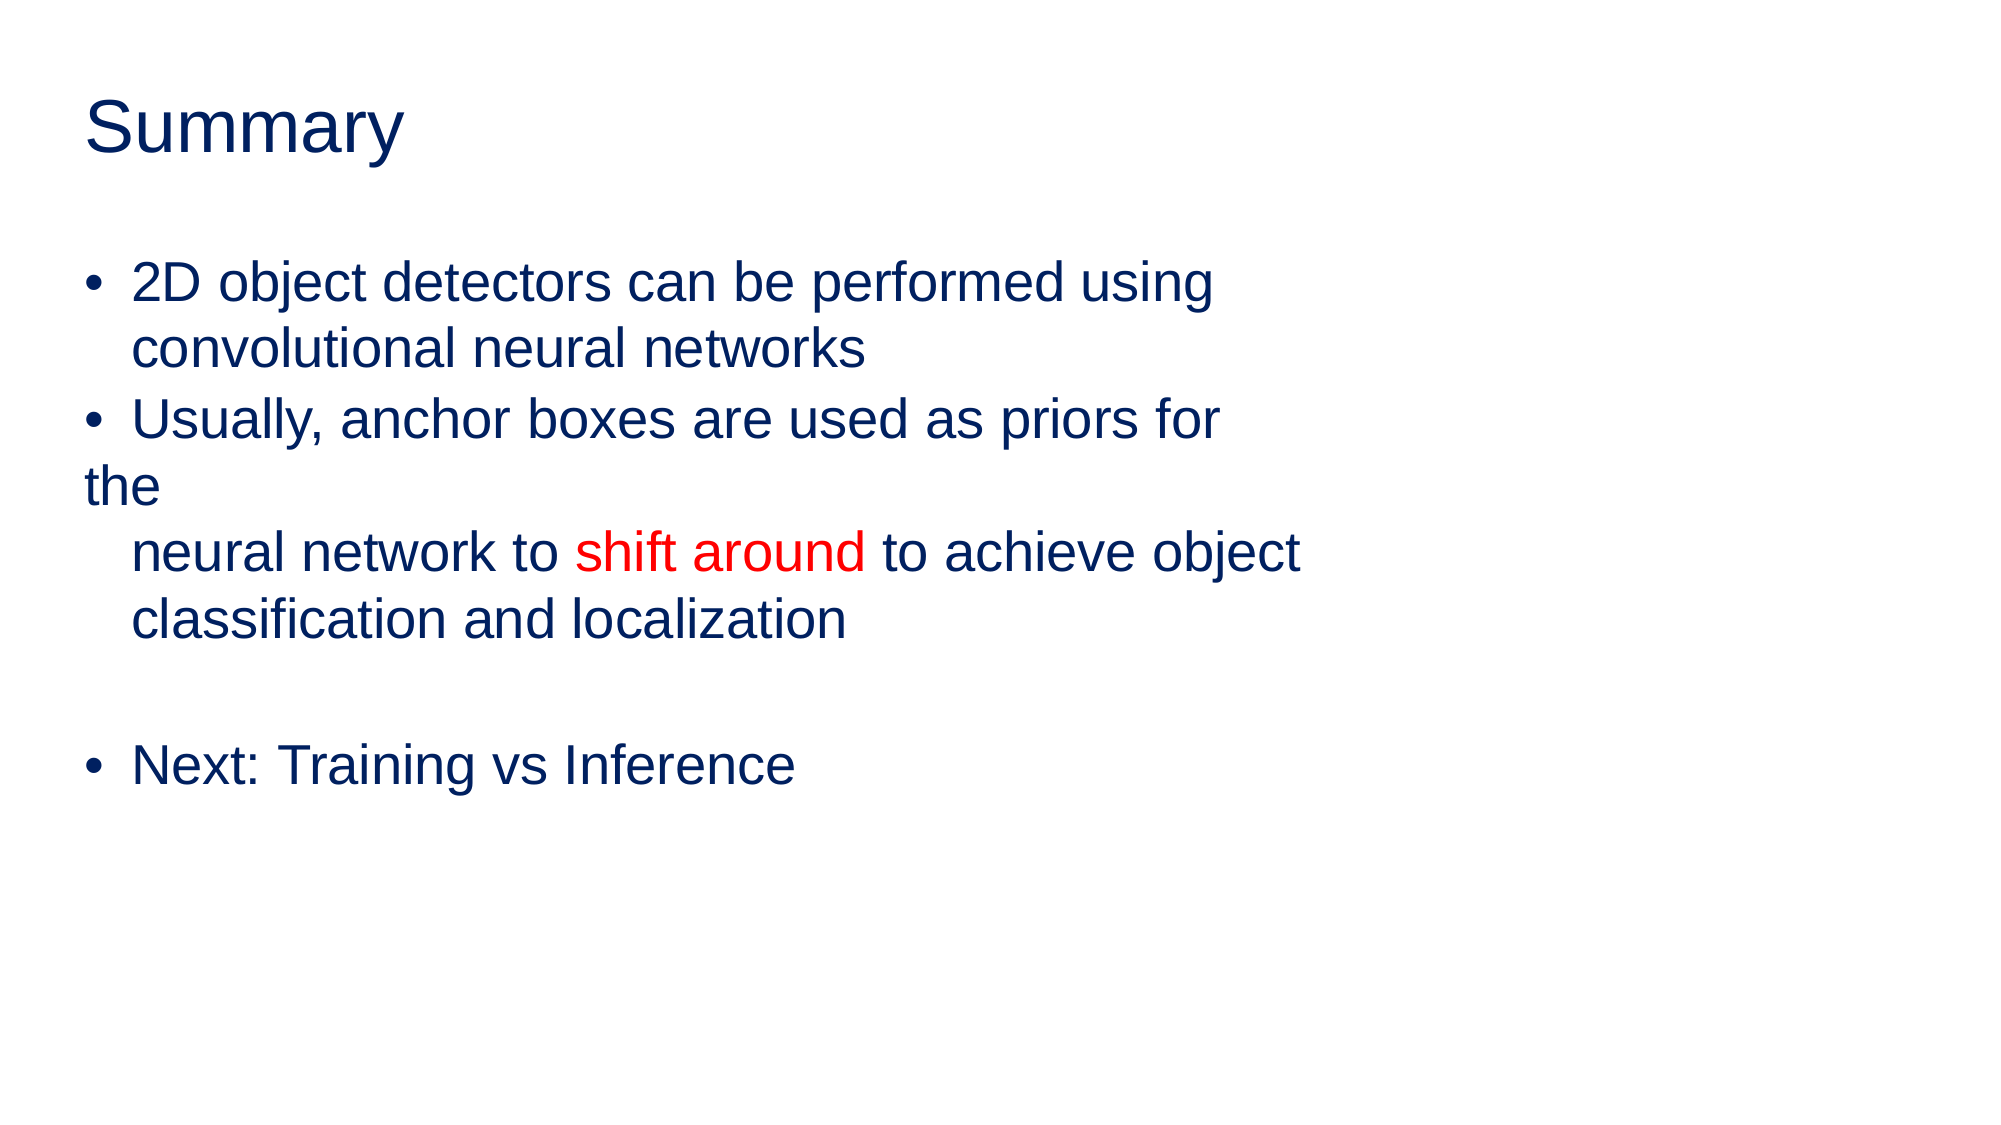

Summary
• 2D object detectors can be performed using
convolutional neural networks
• Usually, anchor boxes are used as priors for the
neural network to shift around to achieve object
classification and localization
• Next: Training vs Inference